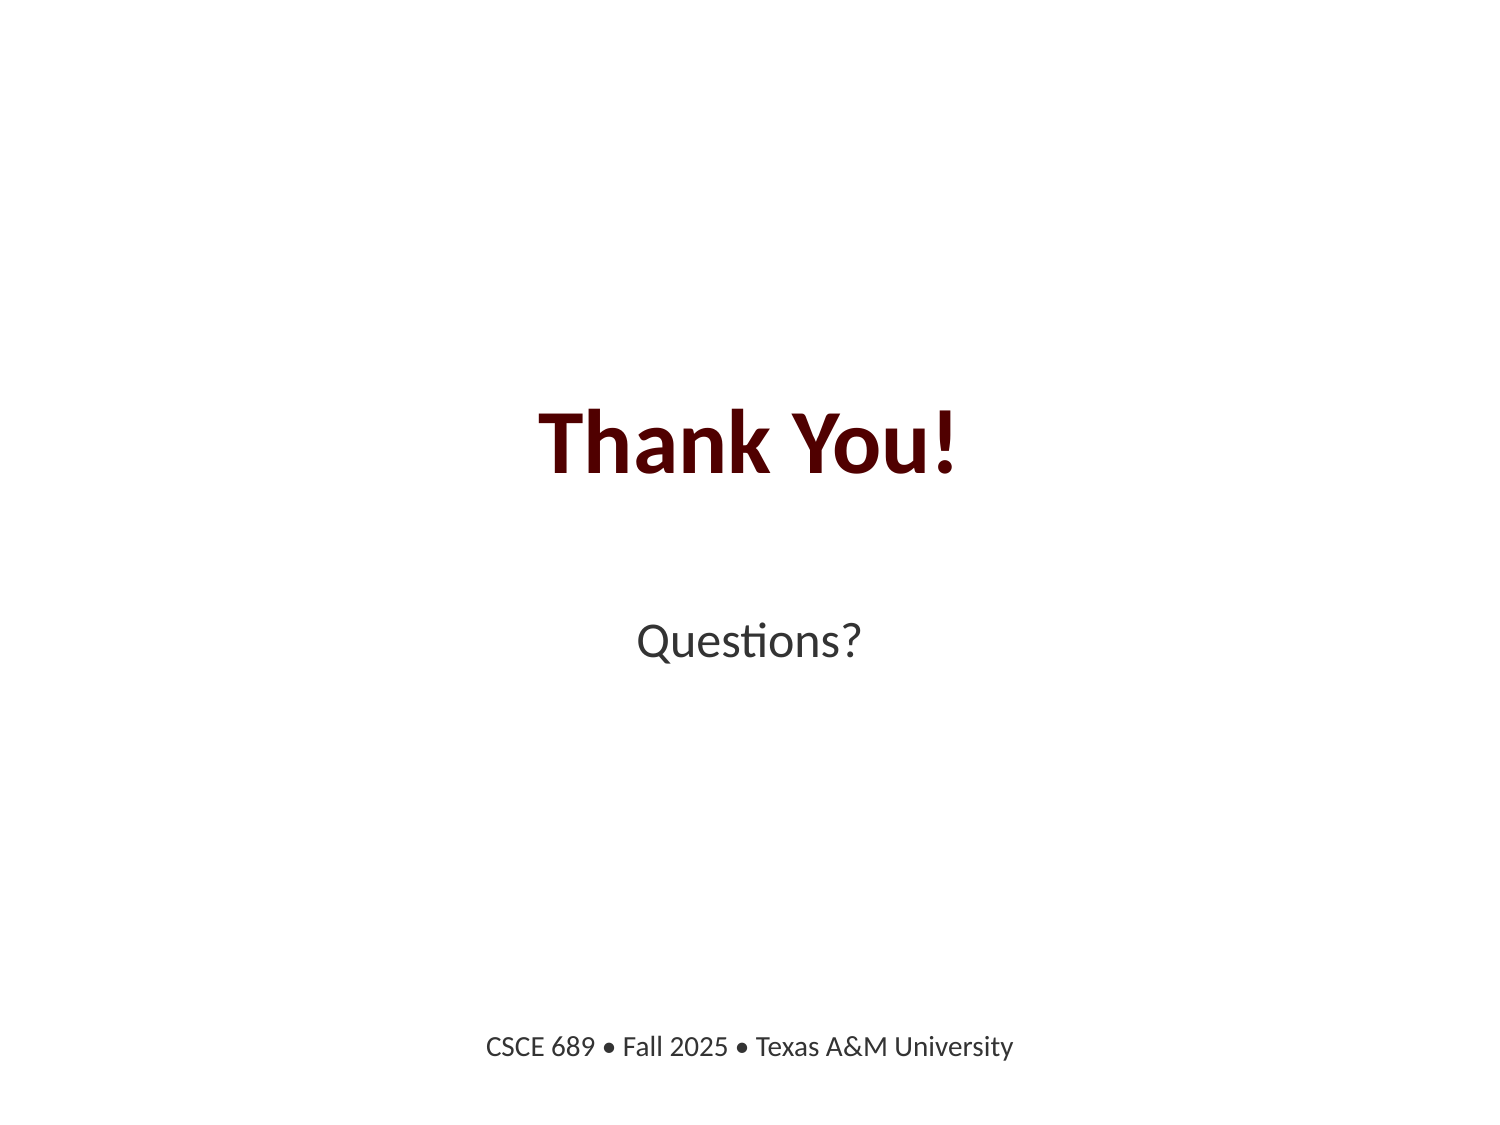

Thank You!
Questions?
CSCE 689 • Fall 2025 • Texas A&M University